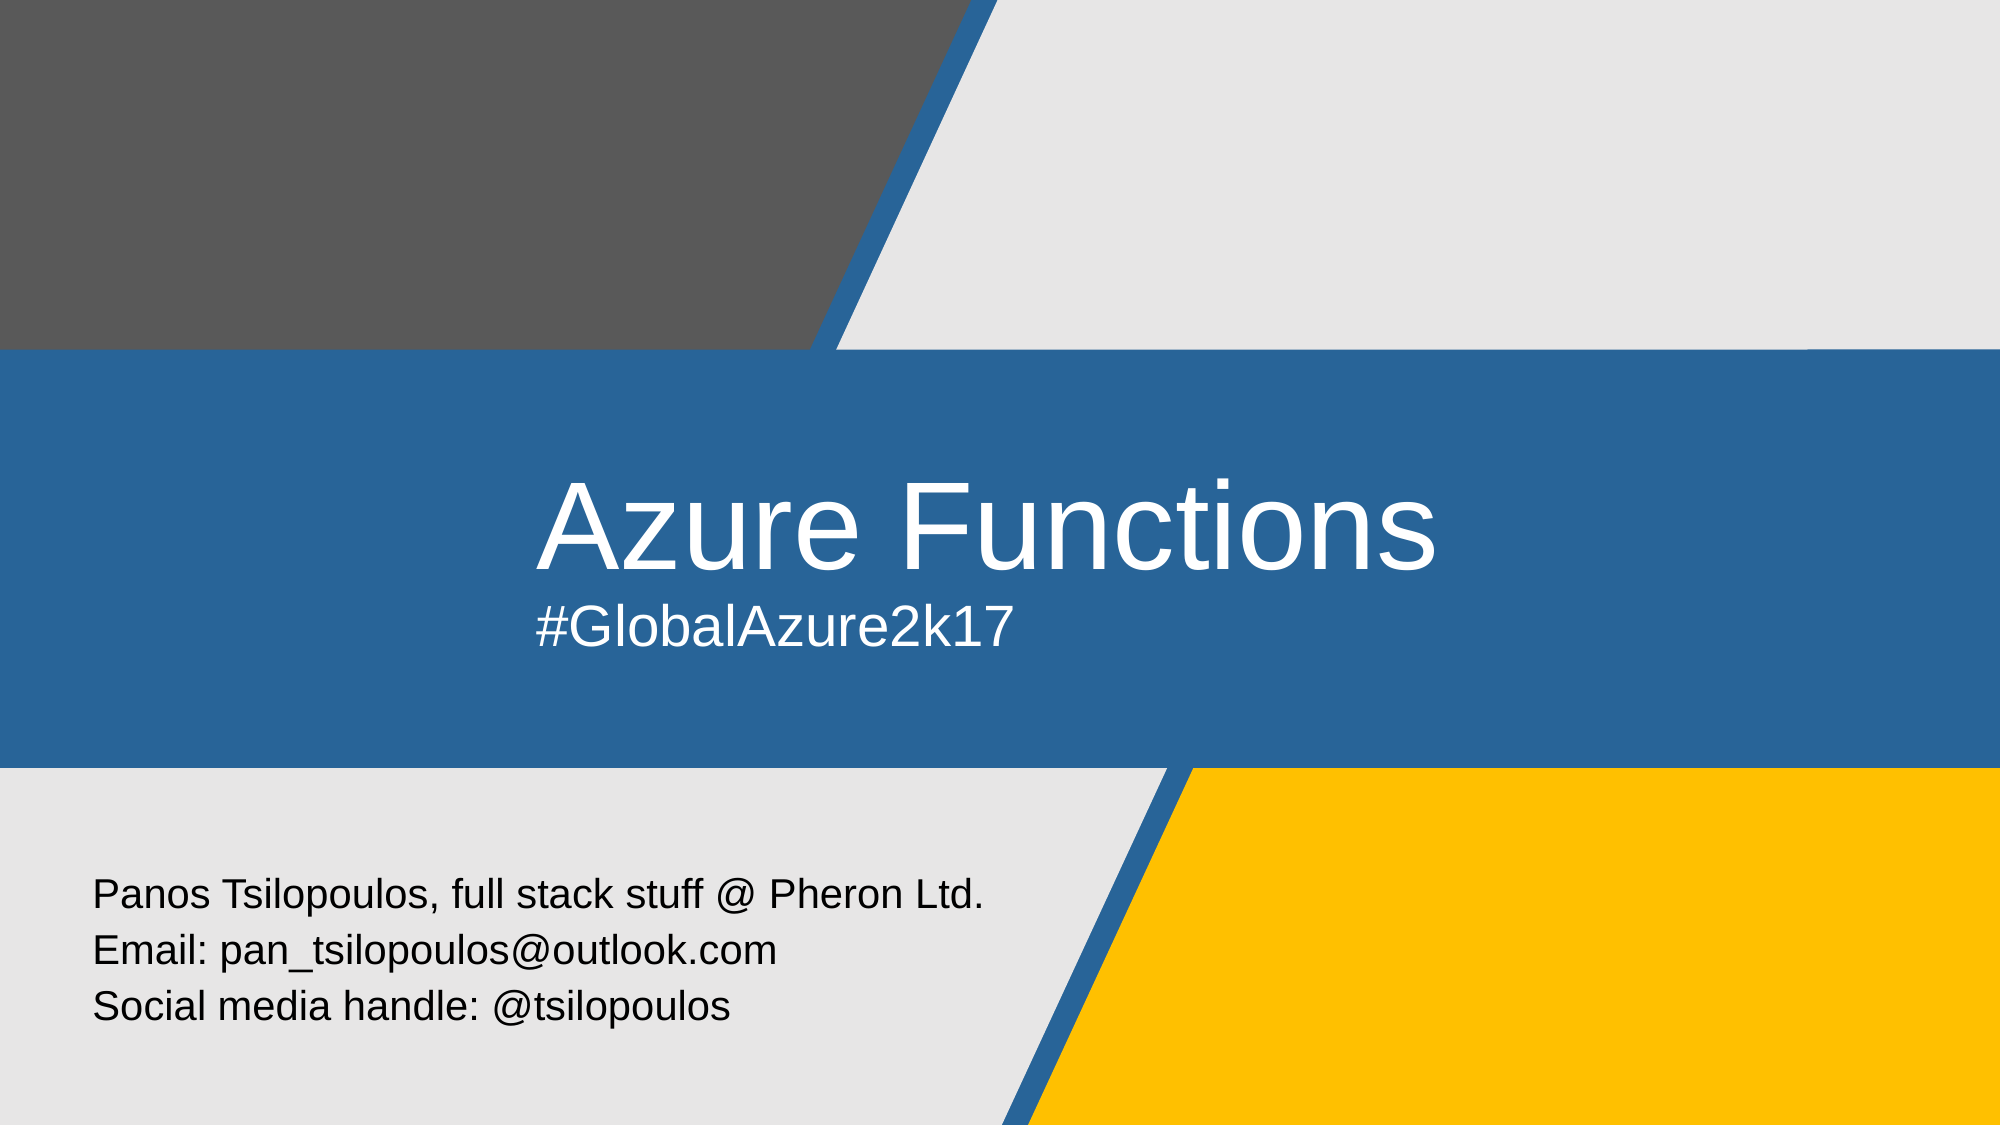

# Azure Functions #GlobalAzure2k17

Panos Tsilopoulos, full stack stuff @ Pheron Ltd.
Email: pan_tsilopoulos@outlook.com
Social media handle: @tsilopoulos